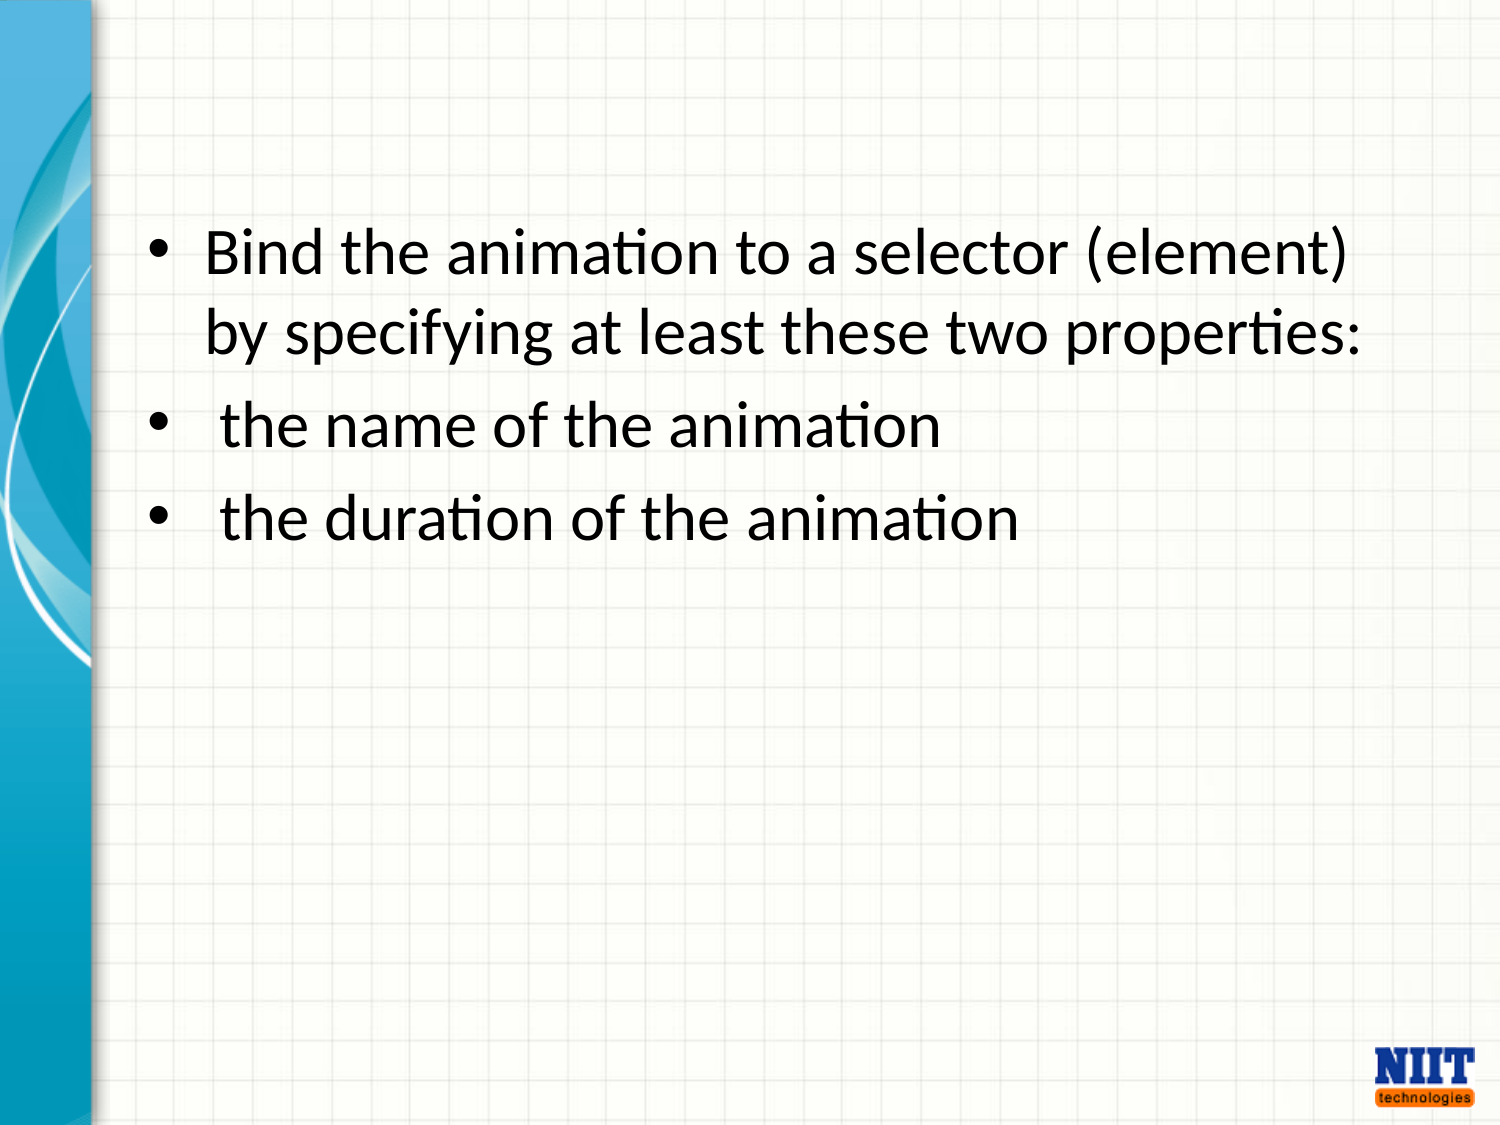

Bind the animation to a selector (element) by specifying at least these two properties:
 the name of the animation
 the duration of the animation